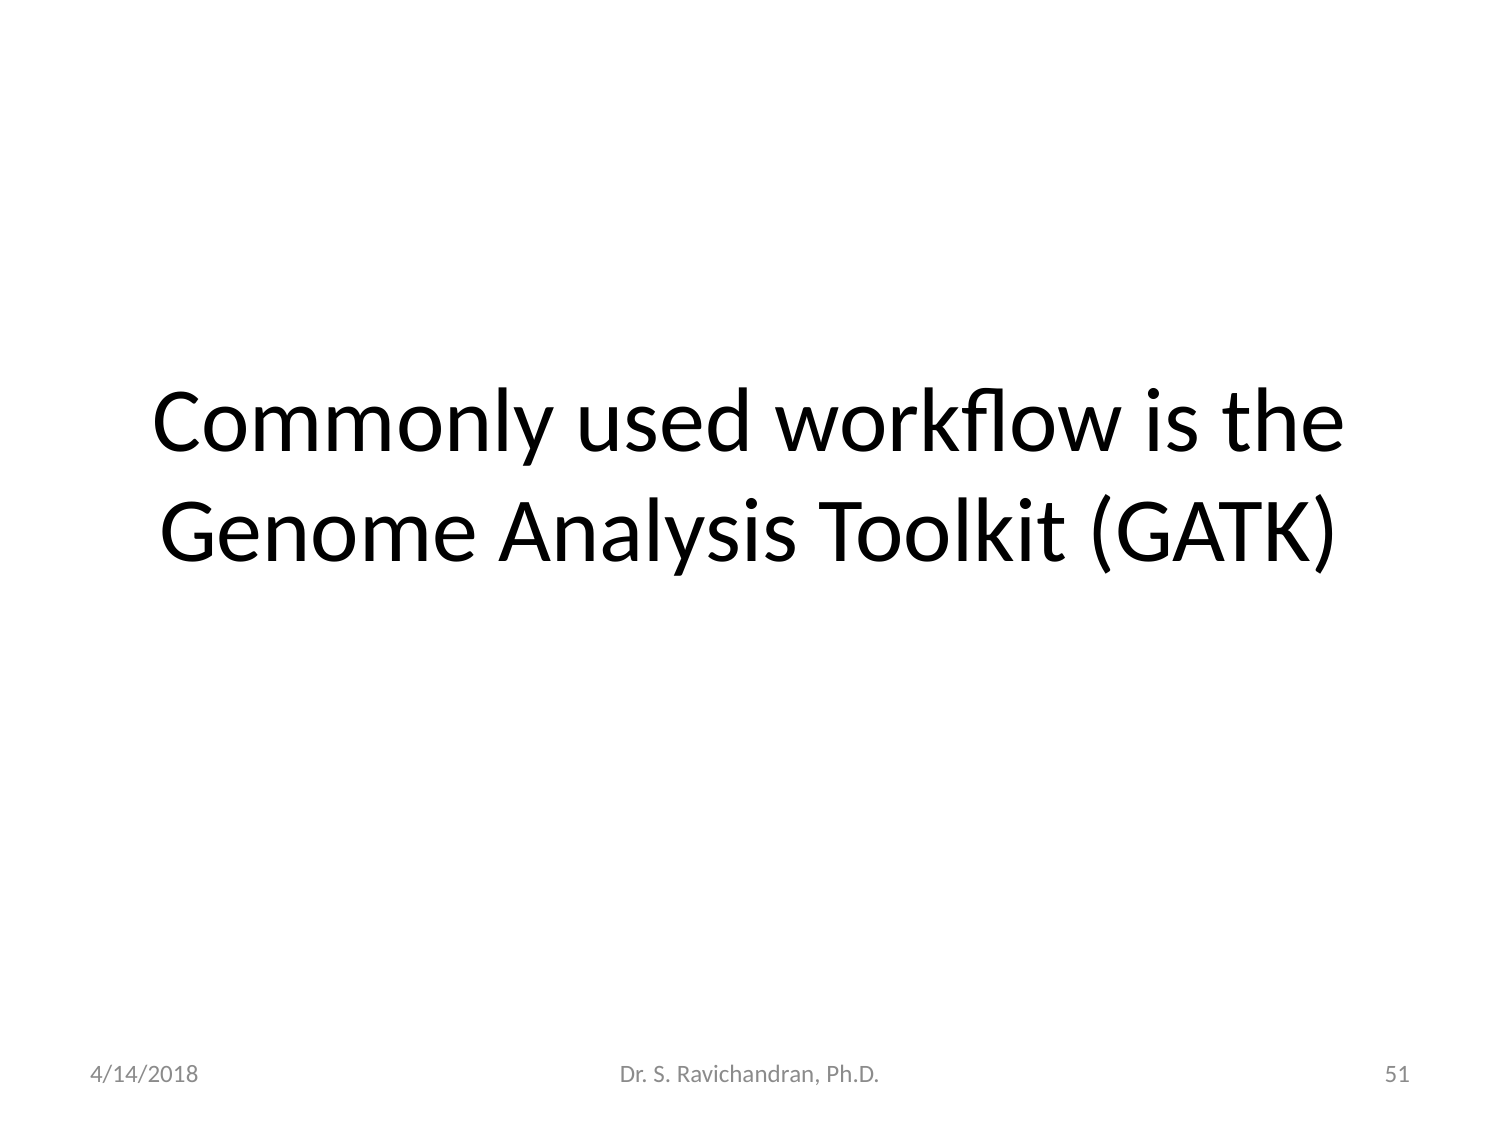

# Commonly used workflow is the Genome Analysis Toolkit (GATK)

4/14/2018
Dr. S. Ravichandran, Ph.D.
51